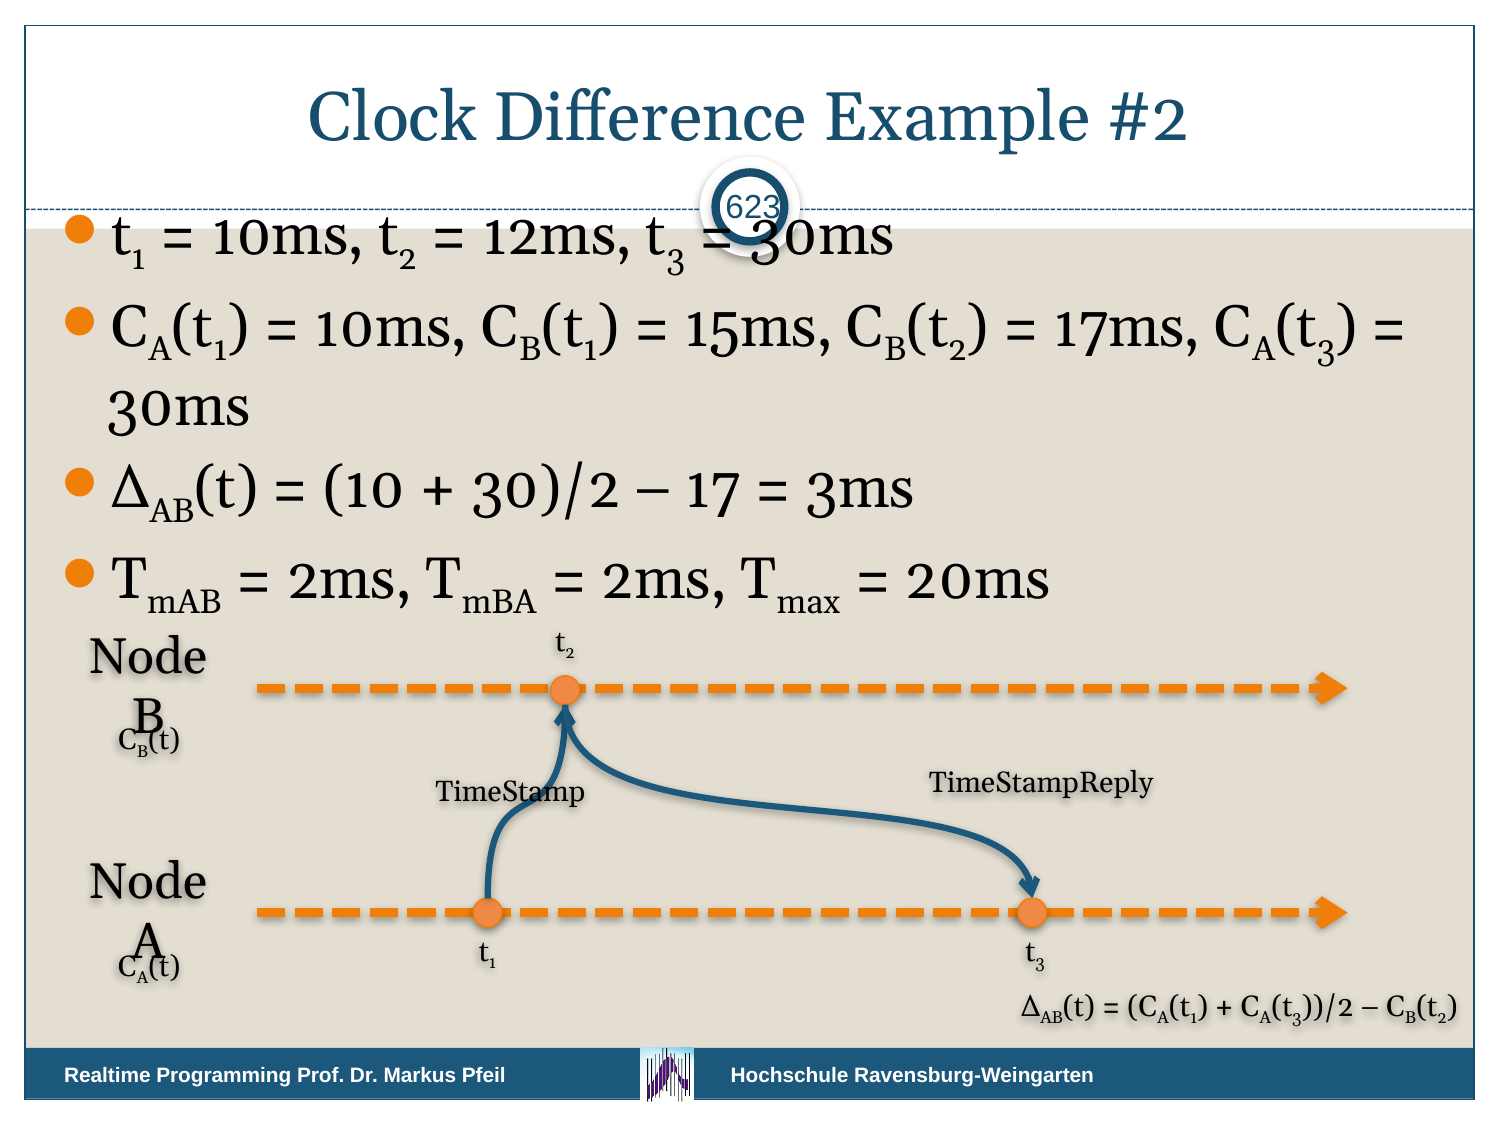

# Clock Difference Example #2
623
t1 = 10ms, t2 = 12ms, t3 = 30ms
CA(t1) = 10ms, CB(t1) = 15ms, CB(t2) = 17ms, CA(t3) = 30ms
ΔAB(t) = (10 + 30)/2 – 17 = 3ms
TmAB = 2ms, TmBA = 2ms, Tmax = 20ms
t2
Node B

CB(t)
TimeStampReply
TimeStamp
Node A

t1
t3
CA(t)
ΔAB(t) = (CA(t1) + CA(t3))/2 – CB(t2)
Realtime Programming Prof. Dr. Markus Pfeil